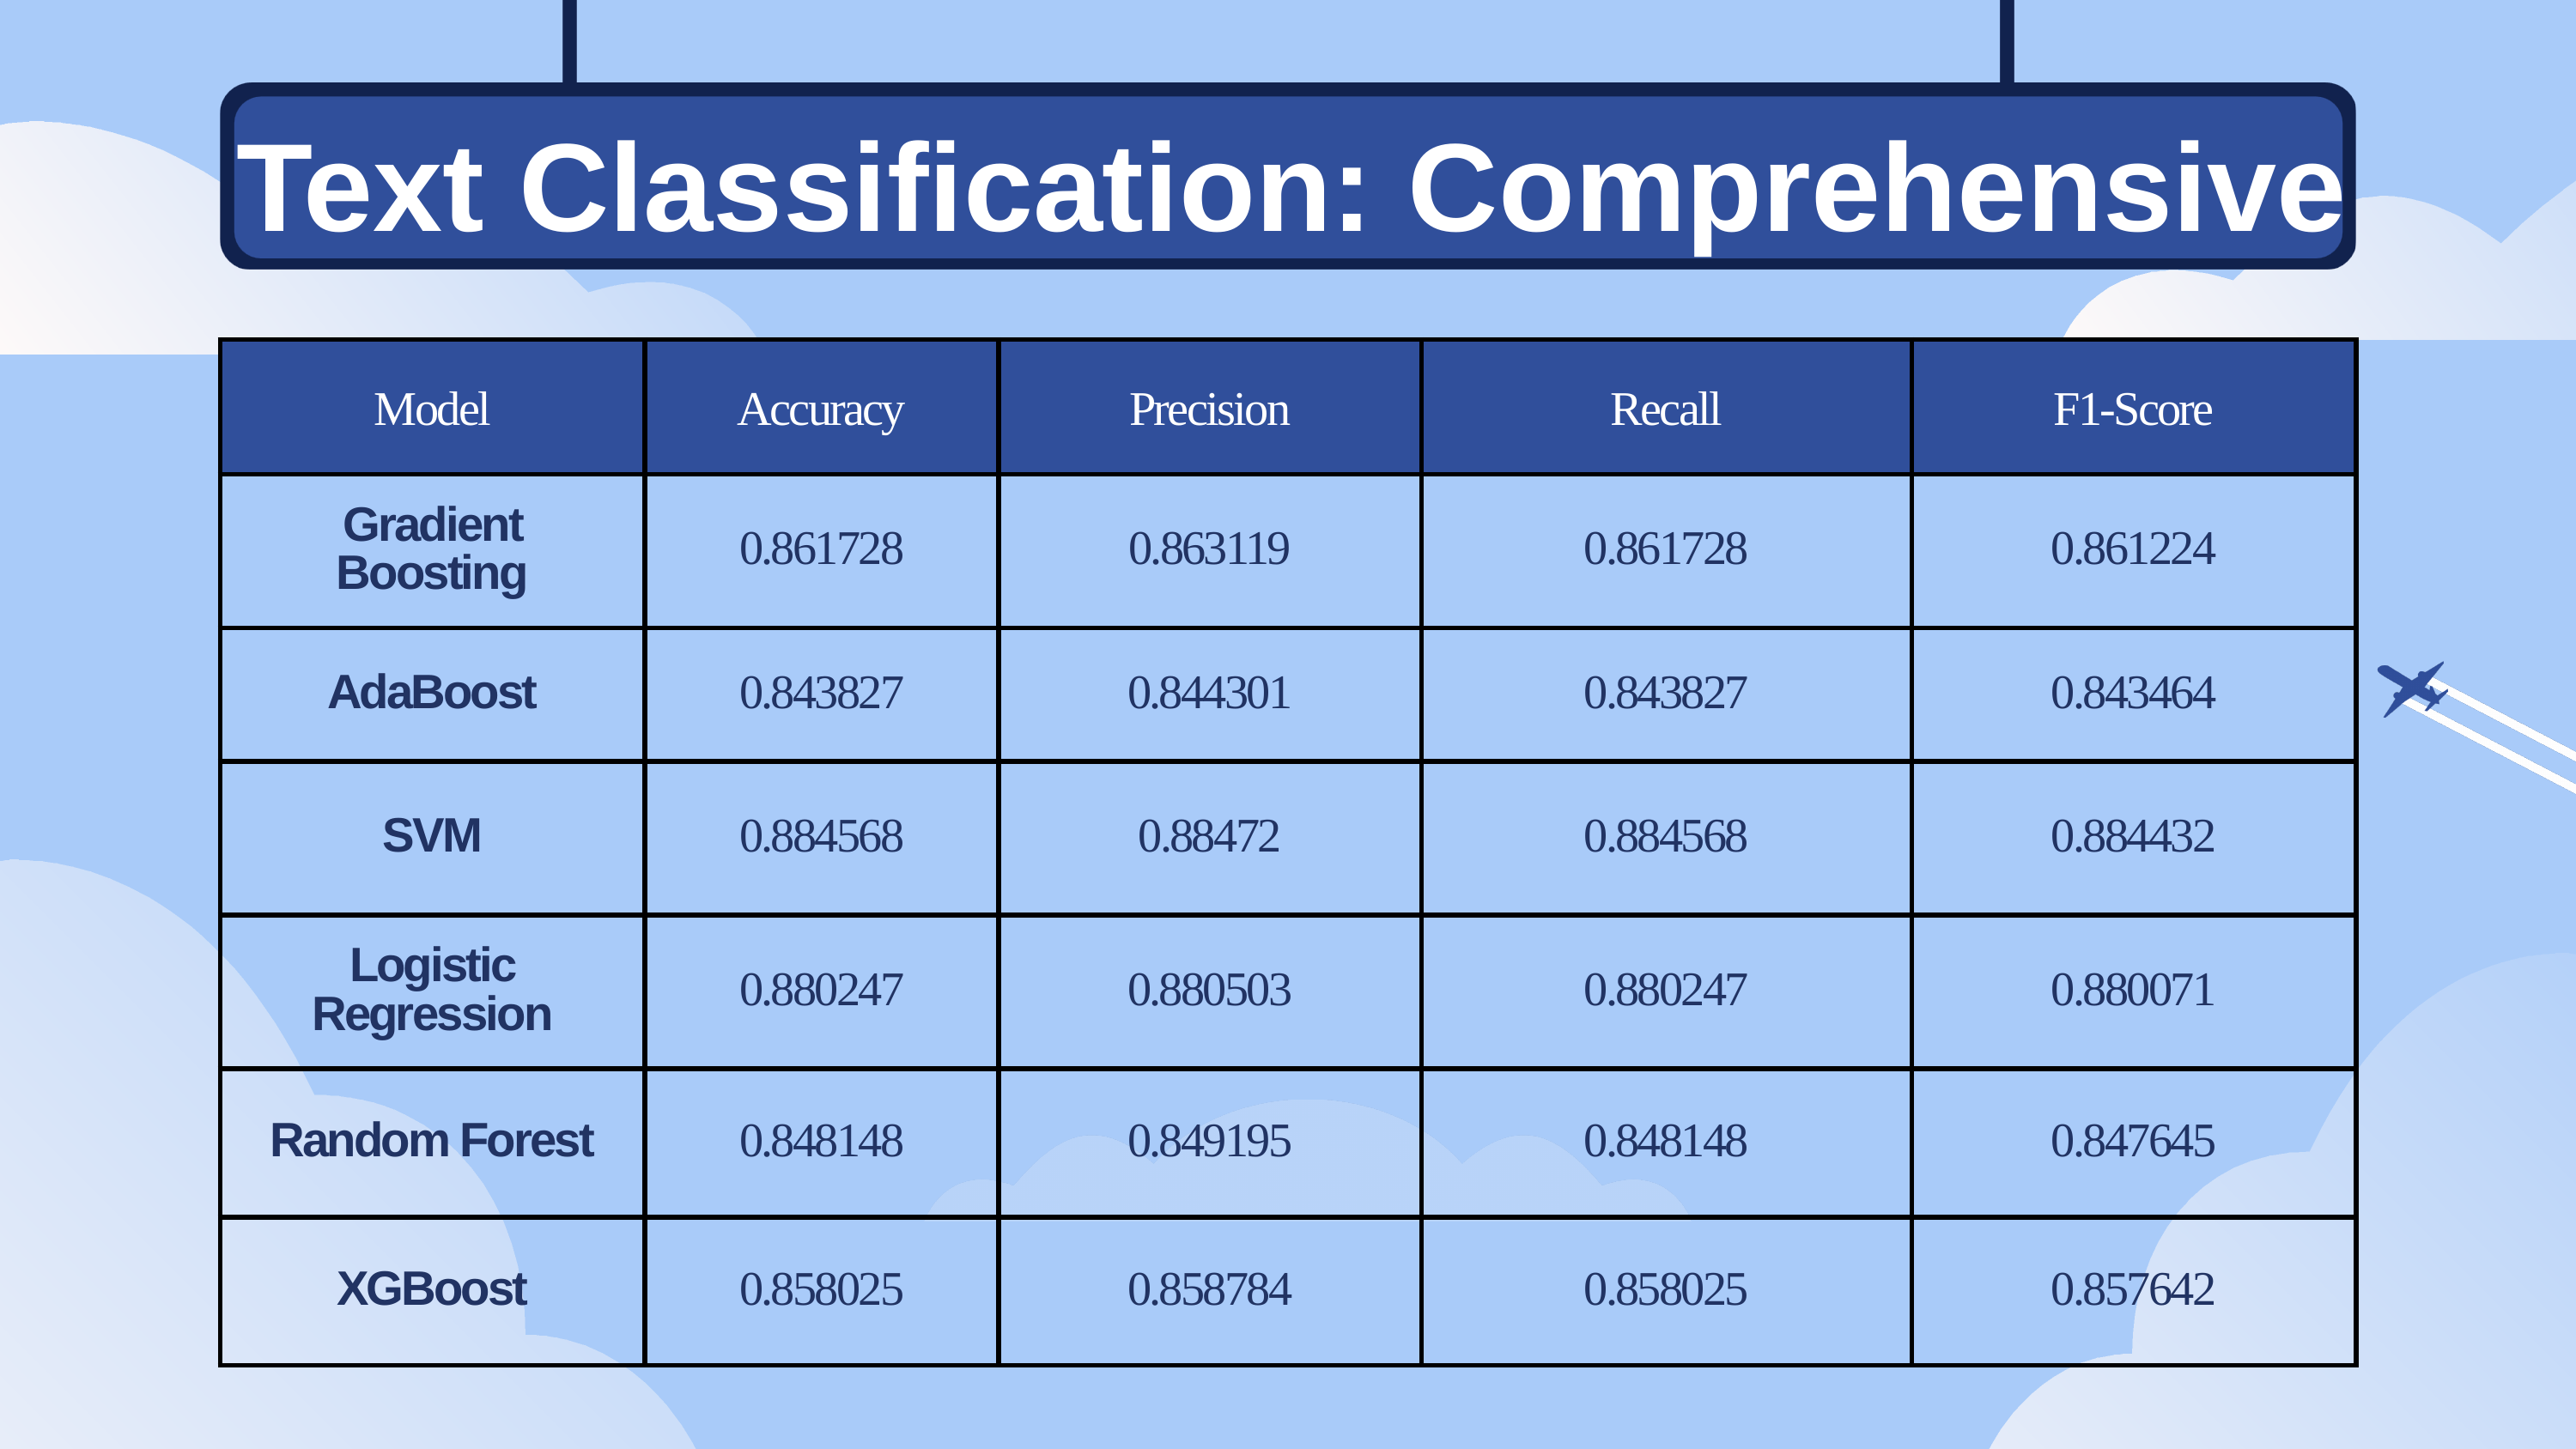

Text Classification: Comprehensive
| Model | Accuracy | Precision | Recall | F1-Score |
| --- | --- | --- | --- | --- |
| Gradient Boosting | 0.861728 | 0.863119 | 0.861728 | 0.861224 |
| AdaBoost | 0.843827 | 0.844301 | 0.843827 | 0.843464 |
| SVM | 0.884568 | 0.88472 | 0.884568 | 0.884432 |
| Logistic Regression | 0.880247 | 0.880503 | 0.880247 | 0.880071 |
| Random Forest | 0.848148 | 0.849195 | 0.848148 | 0.847645 |
| XGBoost | 0.858025 | 0.858784 | 0.858025 | 0.857642 |